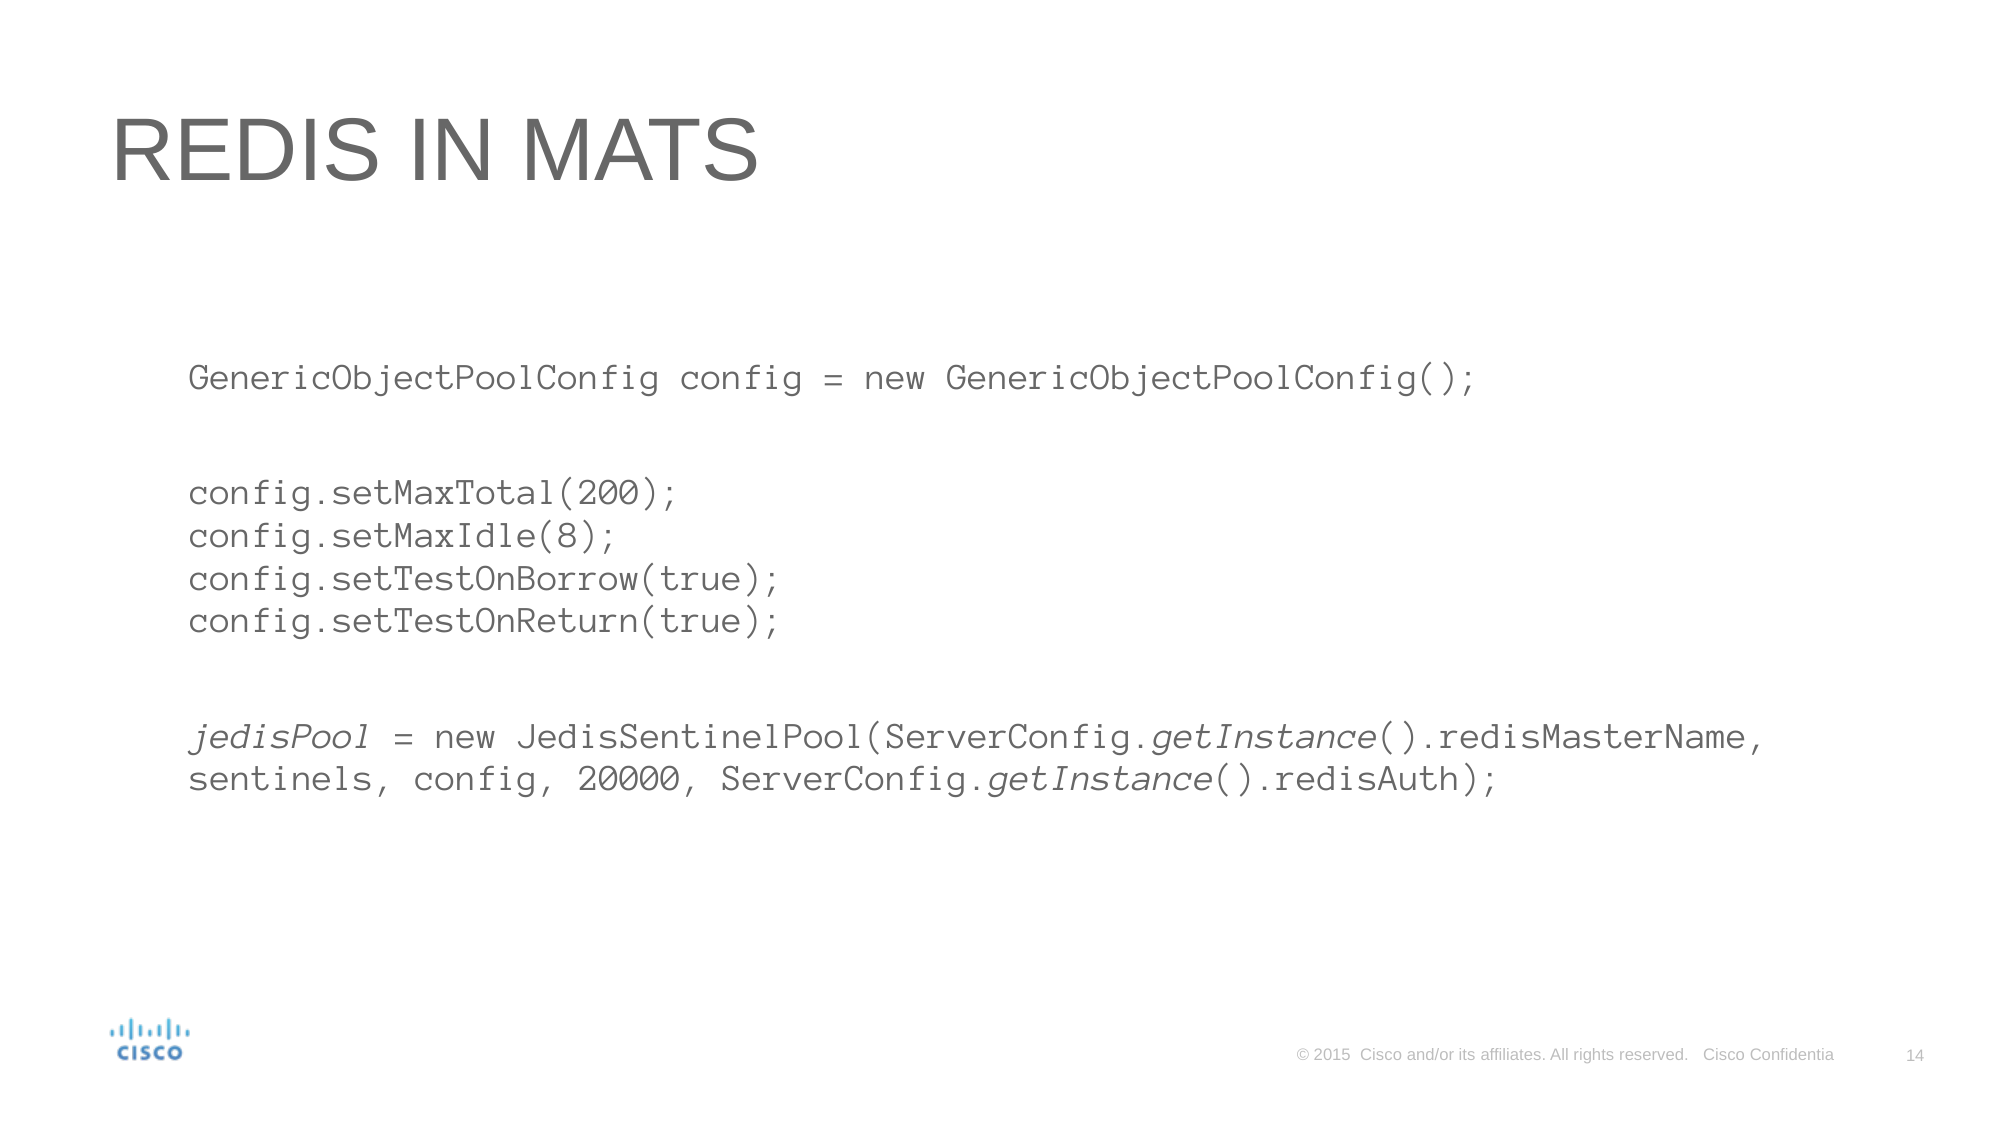

# REDIS IN MATS
GenericObjectPoolConfig config = new GenericObjectPoolConfig();
config.setMaxTotal(200);
config.setMaxIdle(8);
config.setTestOnBorrow(true);
config.setTestOnReturn(true);
jedisPool = new JedisSentinelPool(ServerConfig.getInstance().redisMasterName, sentinels, config, 20000, ServerConfig.getInstance().redisAuth);